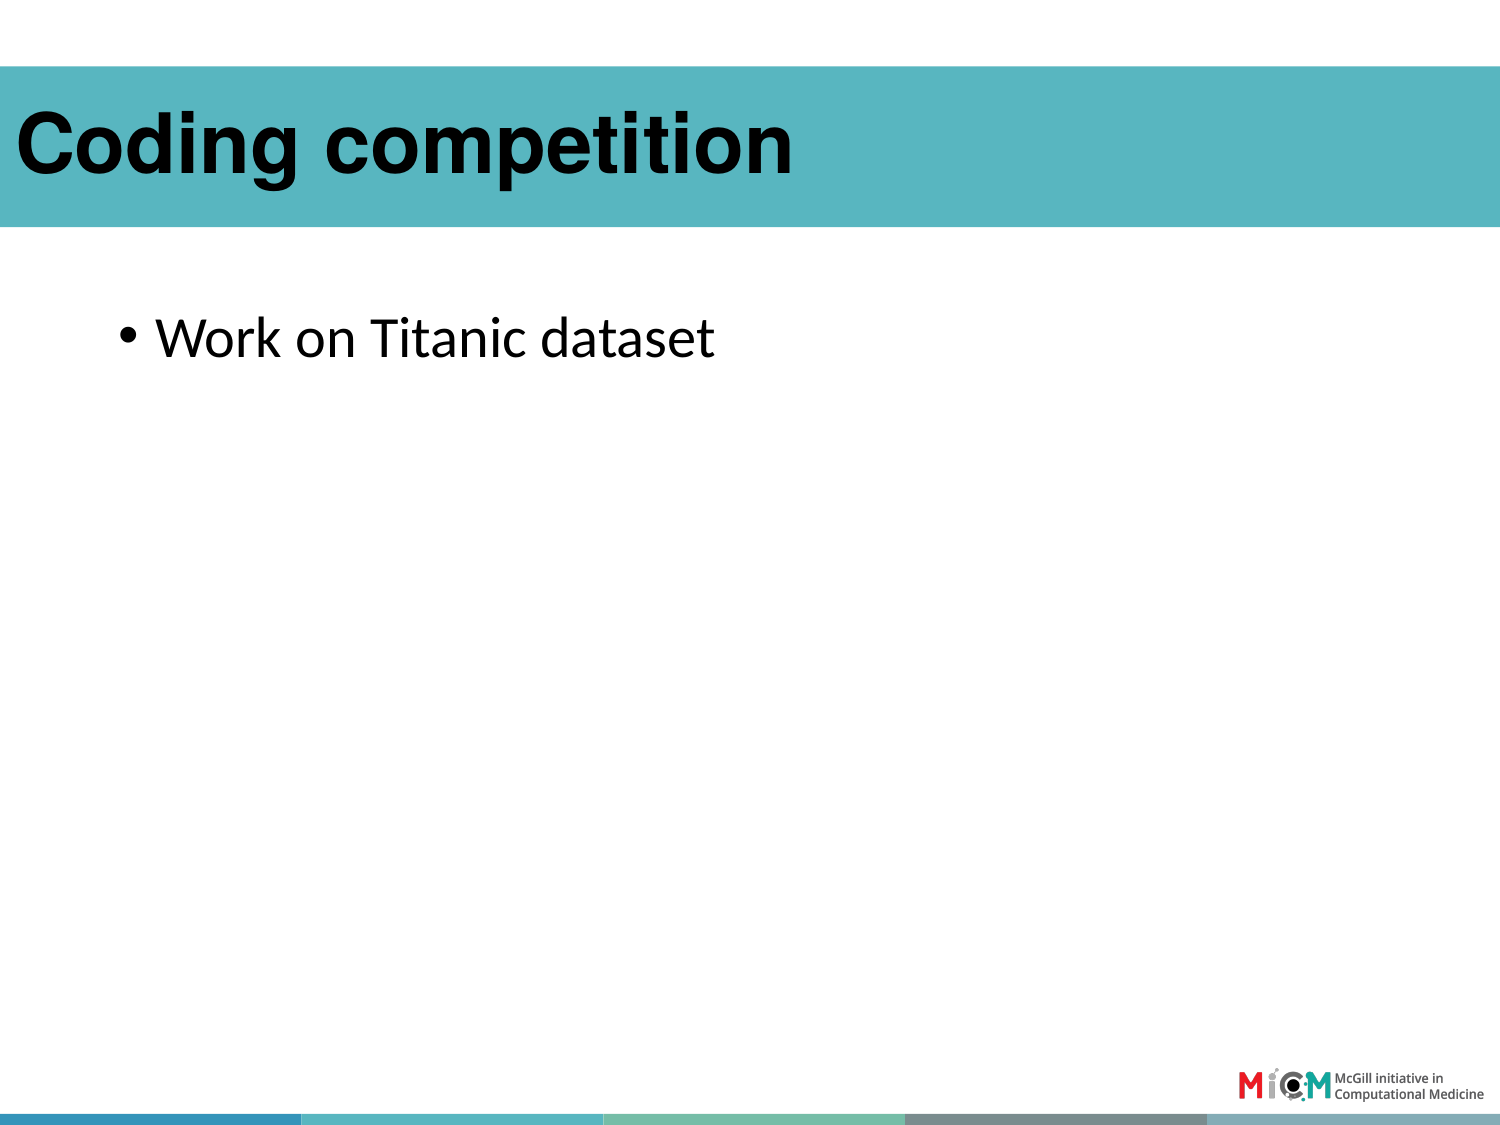

#
Coding competition
Work on Titanic dataset